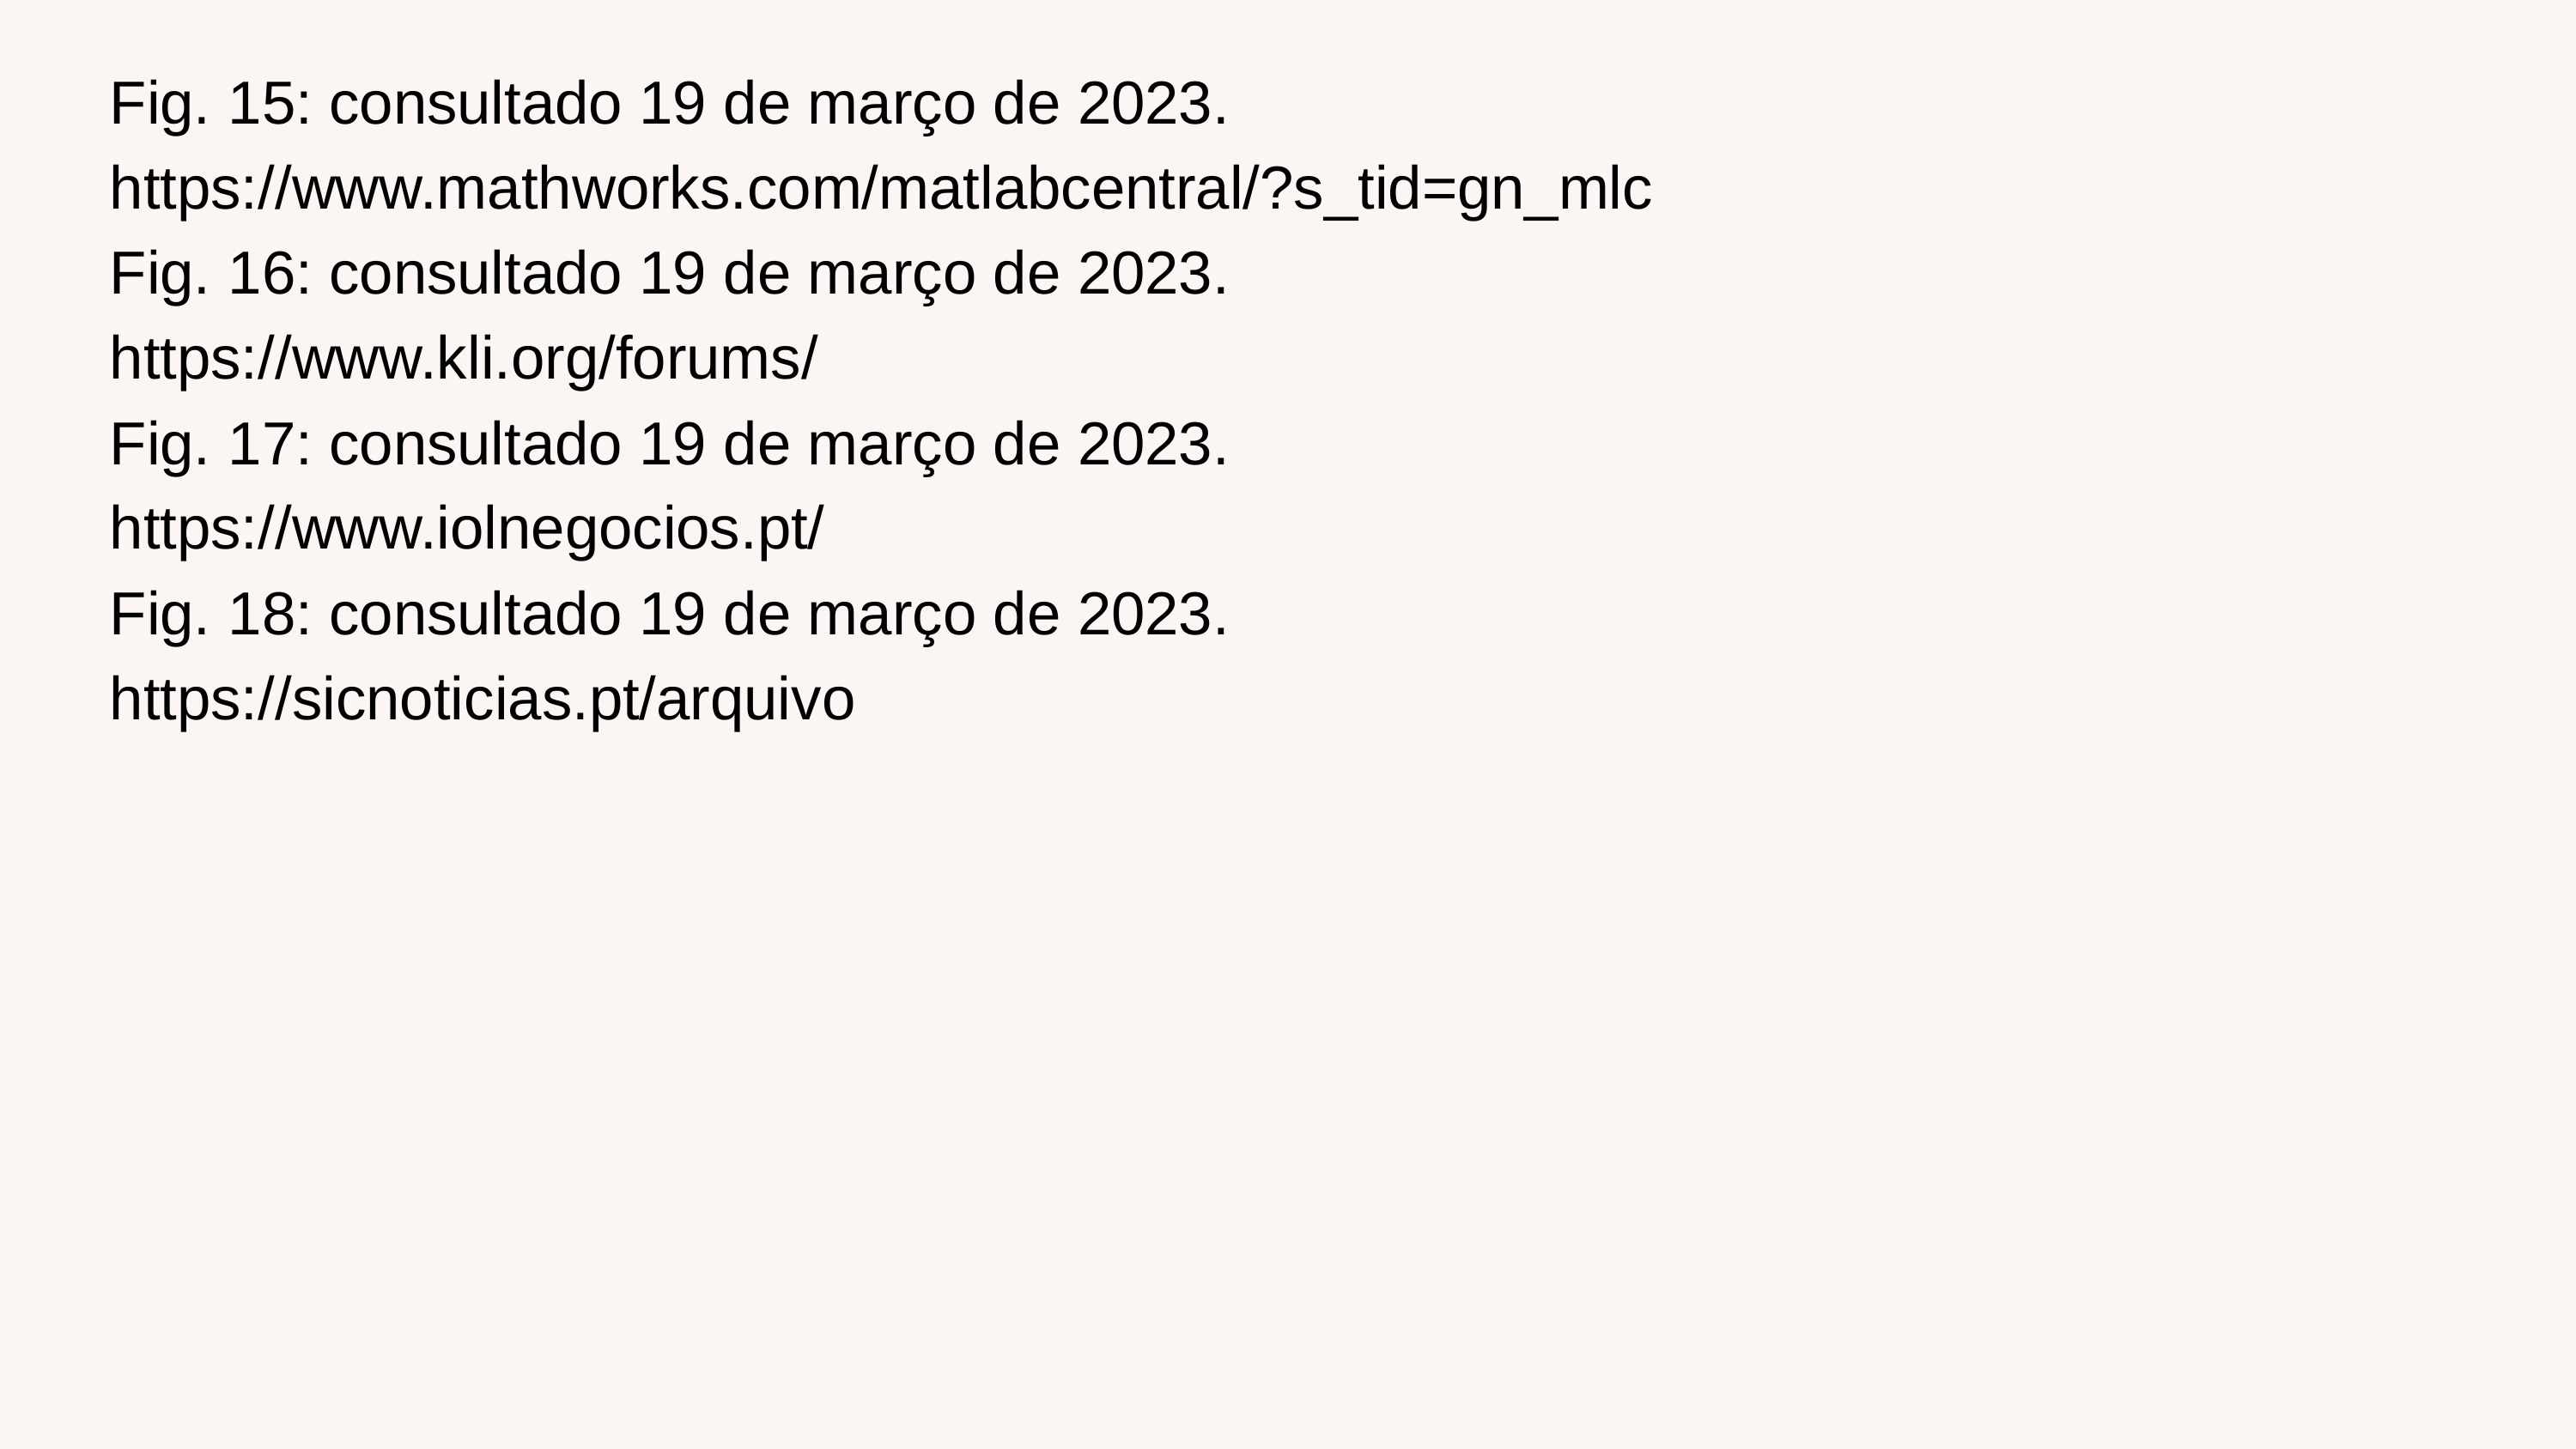

Fig. 15: consultado 19 de março de 2023.
https://www.mathworks.com/matlabcentral/?s_tid=gn_mlc
Fig. 16: consultado 19 de março de 2023.
https://www.kli.org/forums/
Fig. 17: consultado 19 de março de 2023.
https://www.iolnegocios.pt/
Fig. 18: consultado 19 de março de 2023.
https://sicnoticias.pt/arquivo